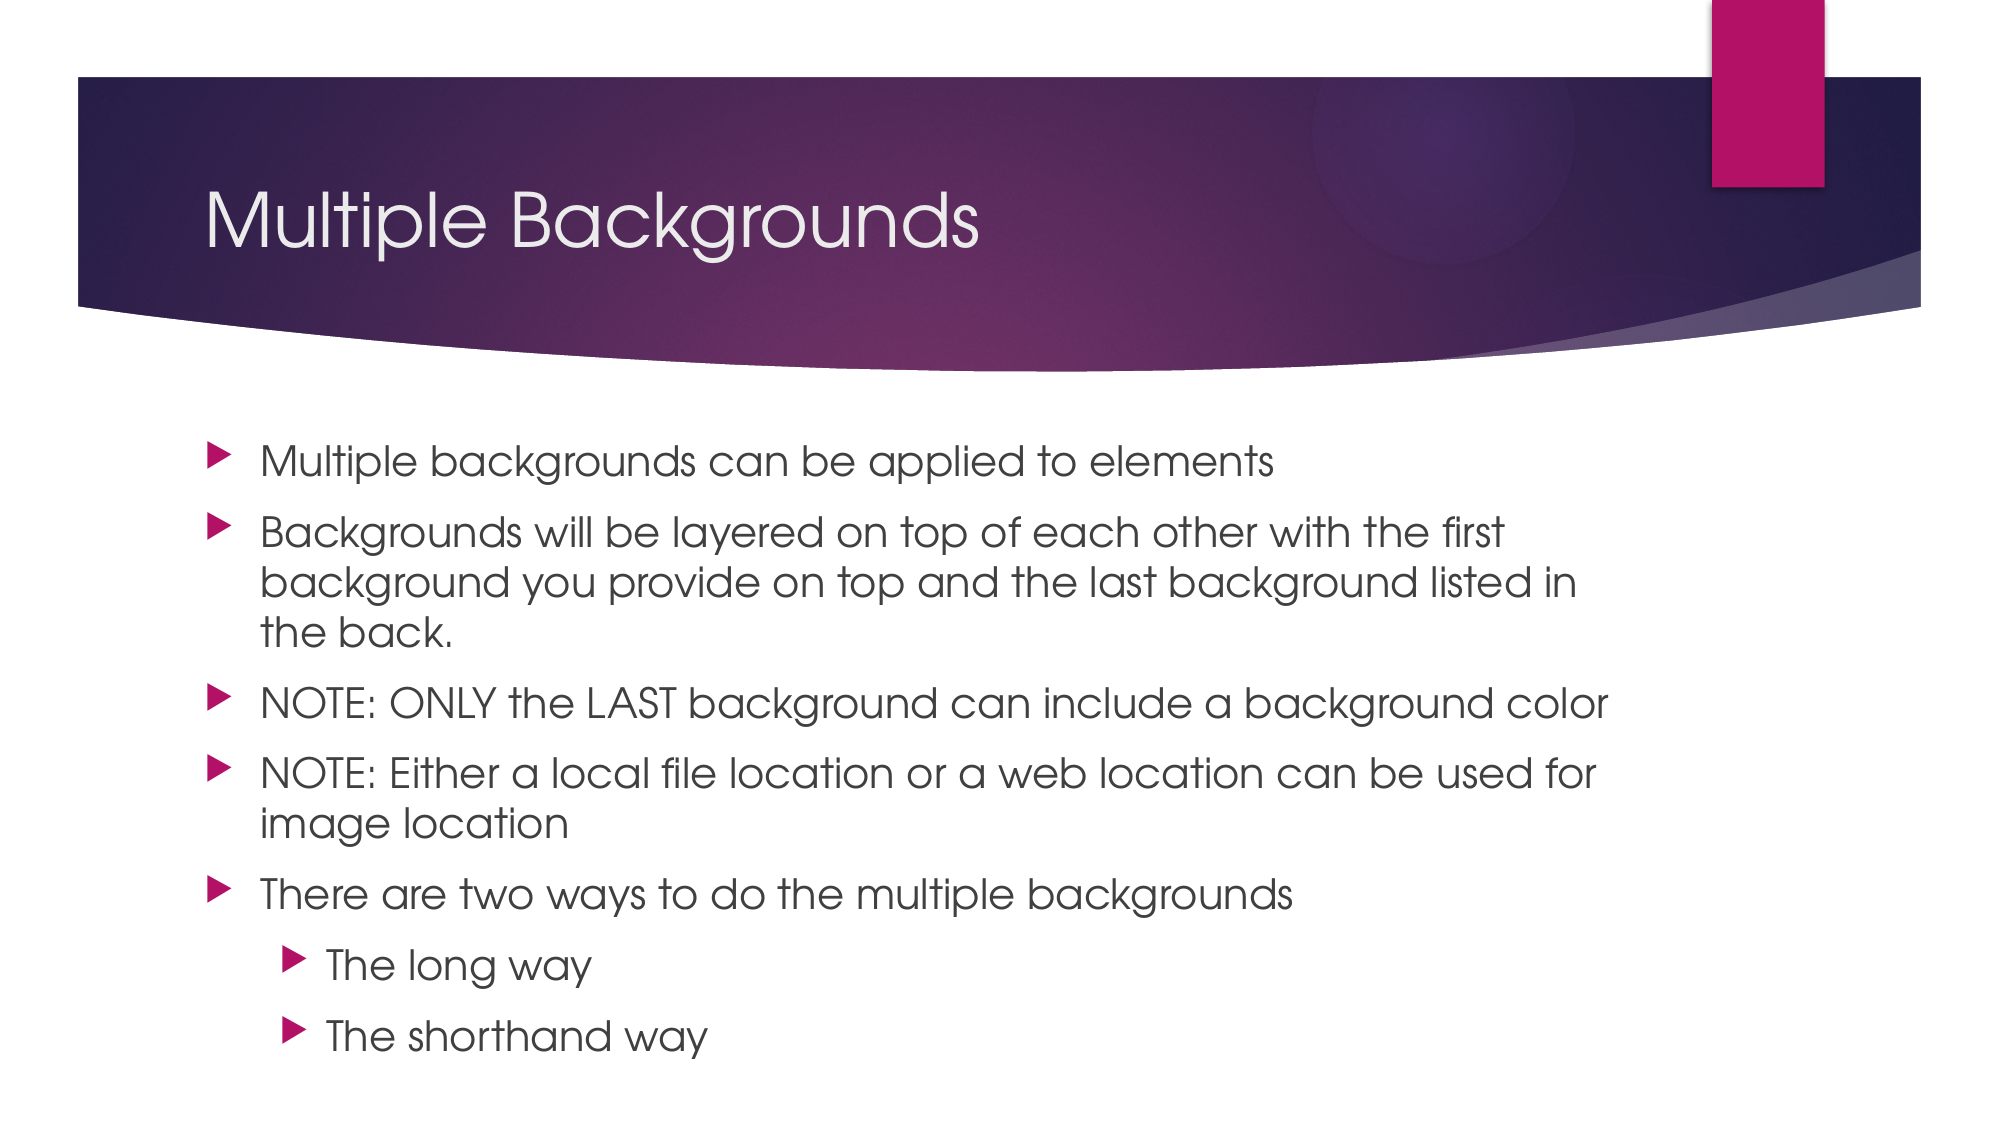

# Multiple Backgrounds
Multiple backgrounds can be applied to elements
Backgrounds will be layered on top of each other with the first background you provide on top and the last background listed in the back.
NOTE: ONLY the LAST background can include a background color
NOTE: Either a local file location or a web location can be used for image location
There are two ways to do the multiple backgrounds
The long way
The shorthand way